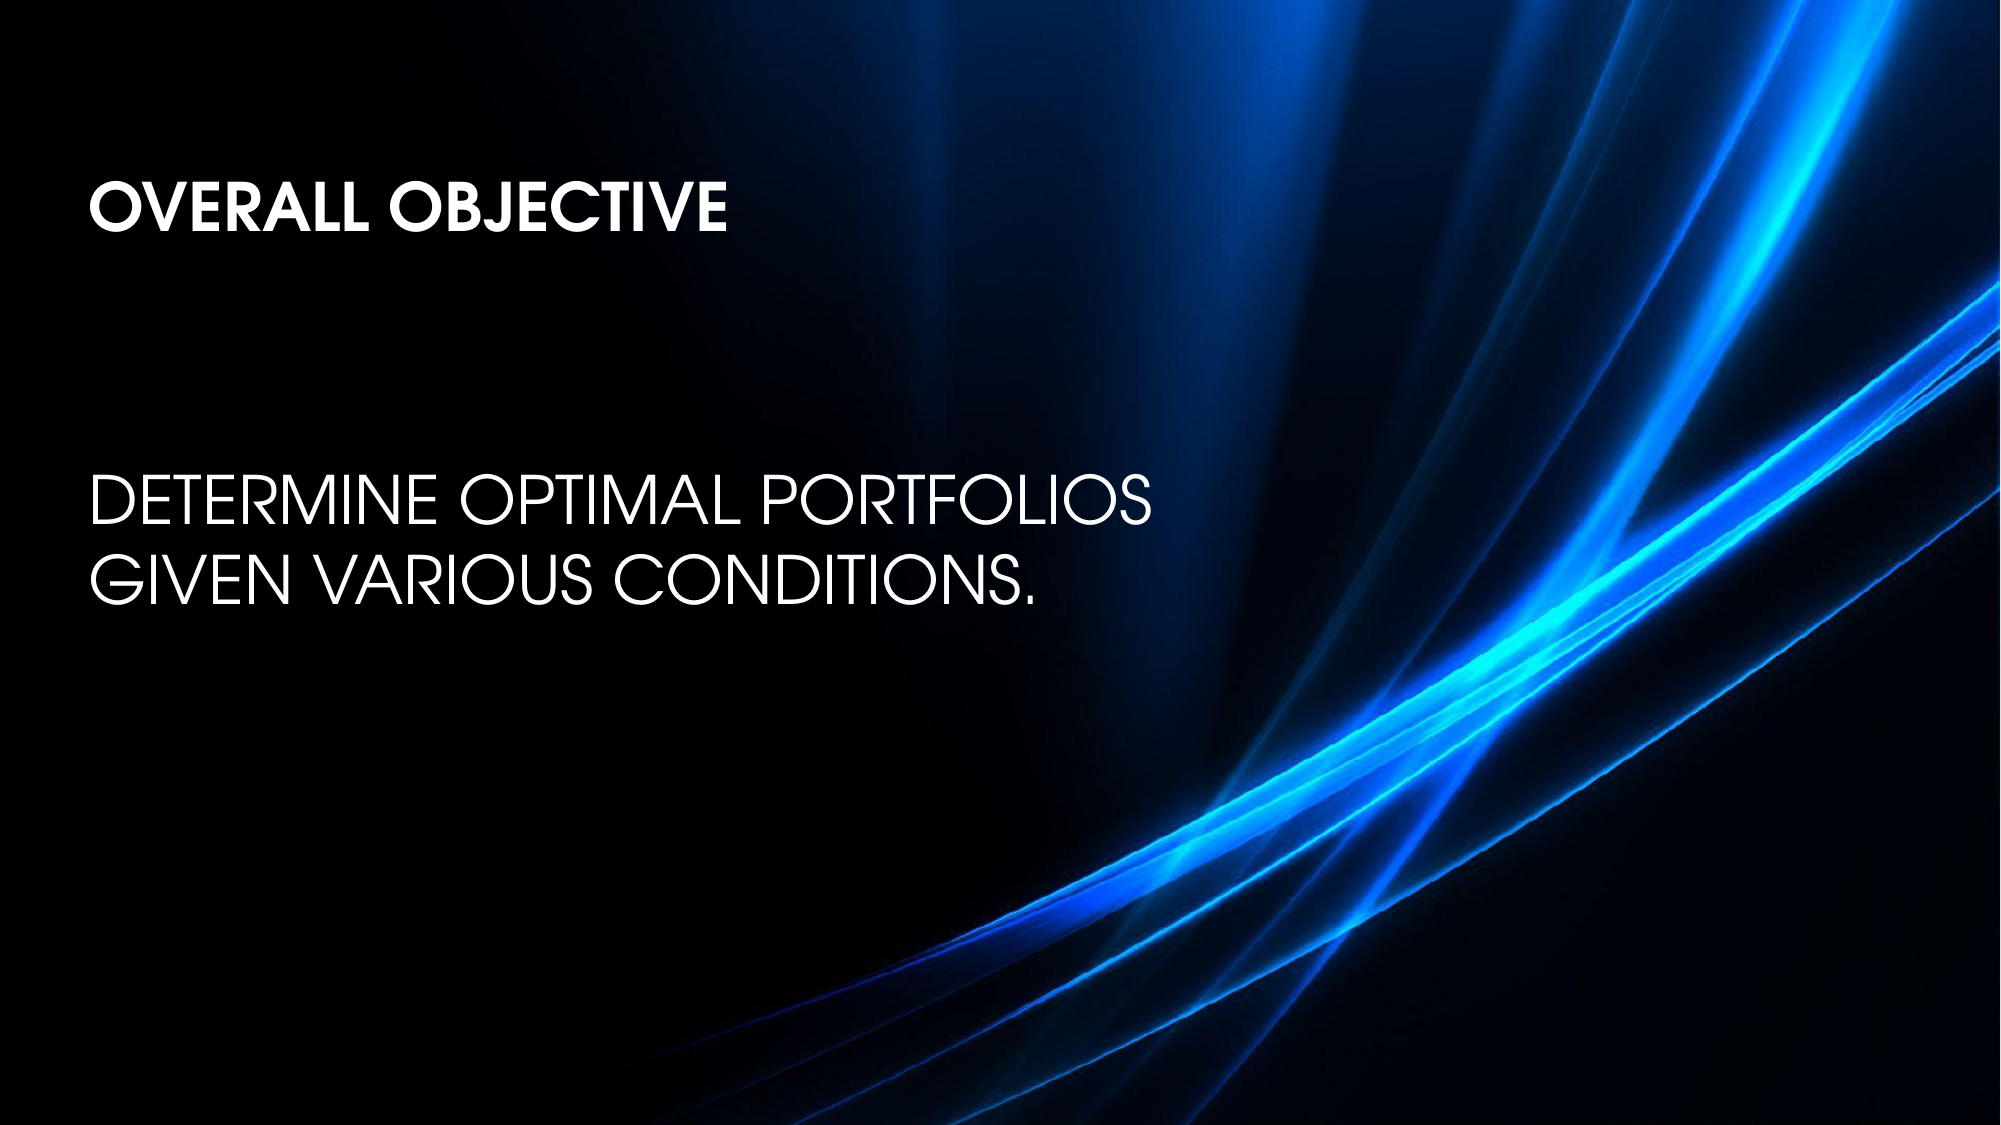

# Overall Objective
Determine optimal portfolios given various conditions.